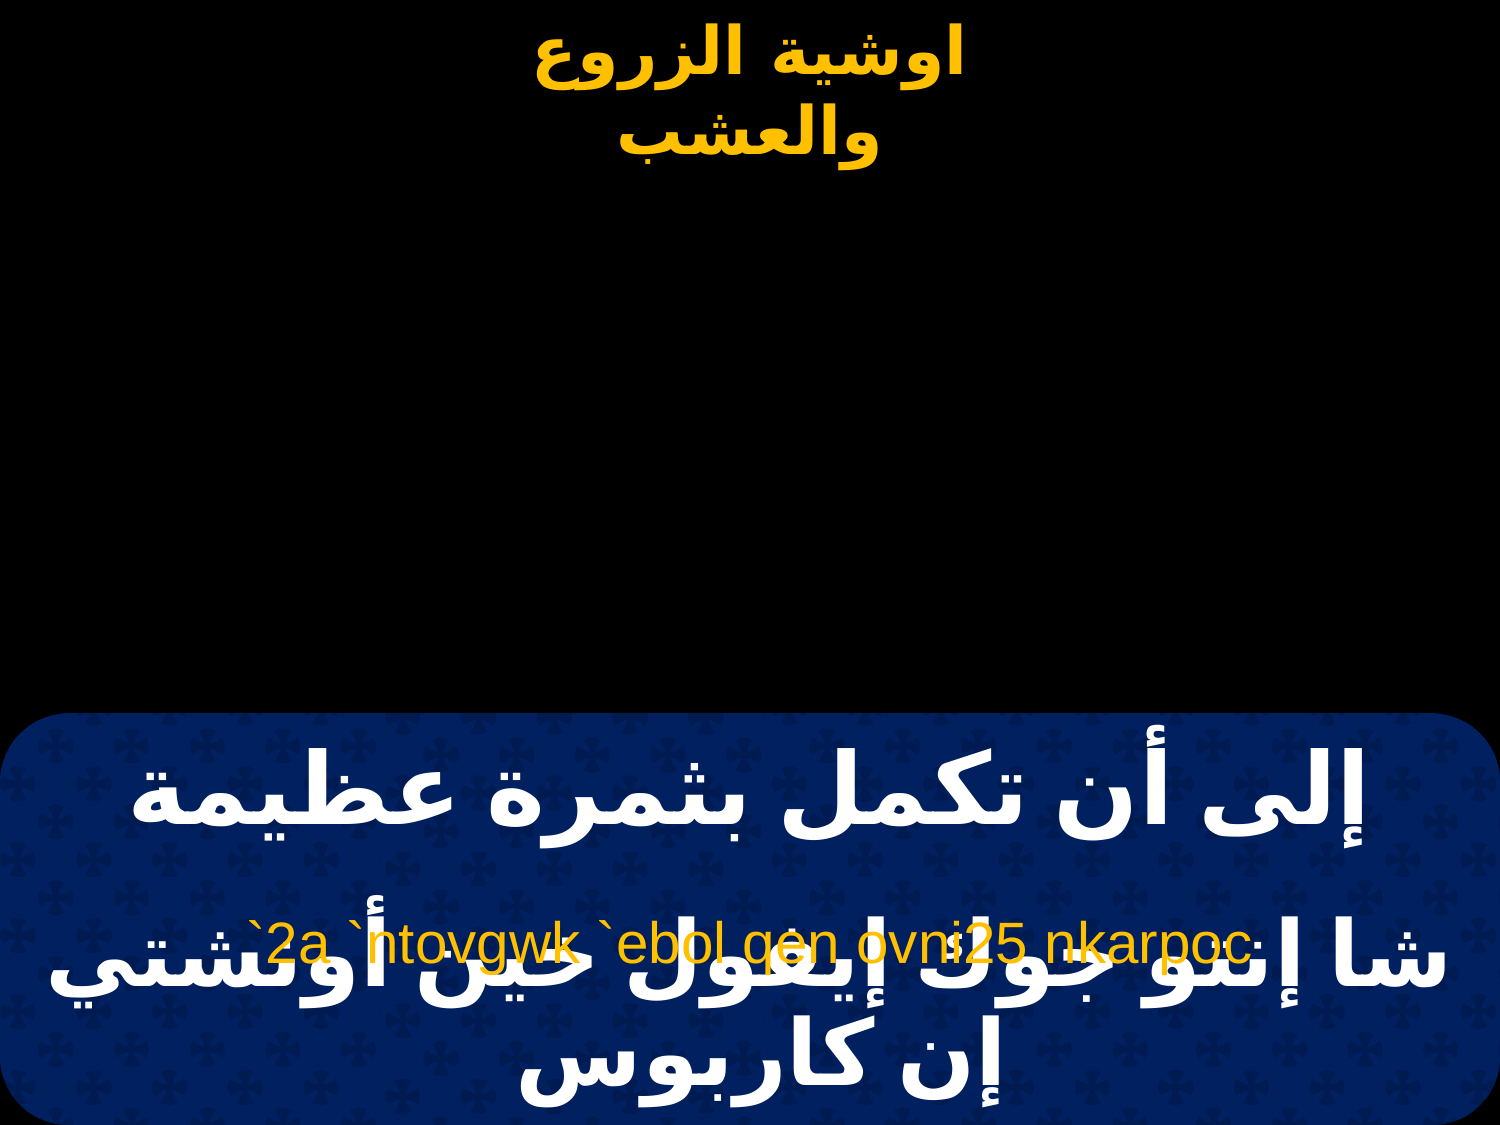

# إلى أن تكمل بثمرة عظيمة
`2a `ntovgwk `ebol qen ovni25 nkarpoc
شا إنتو جوك إيفول خين أونشتي إن كاربوس